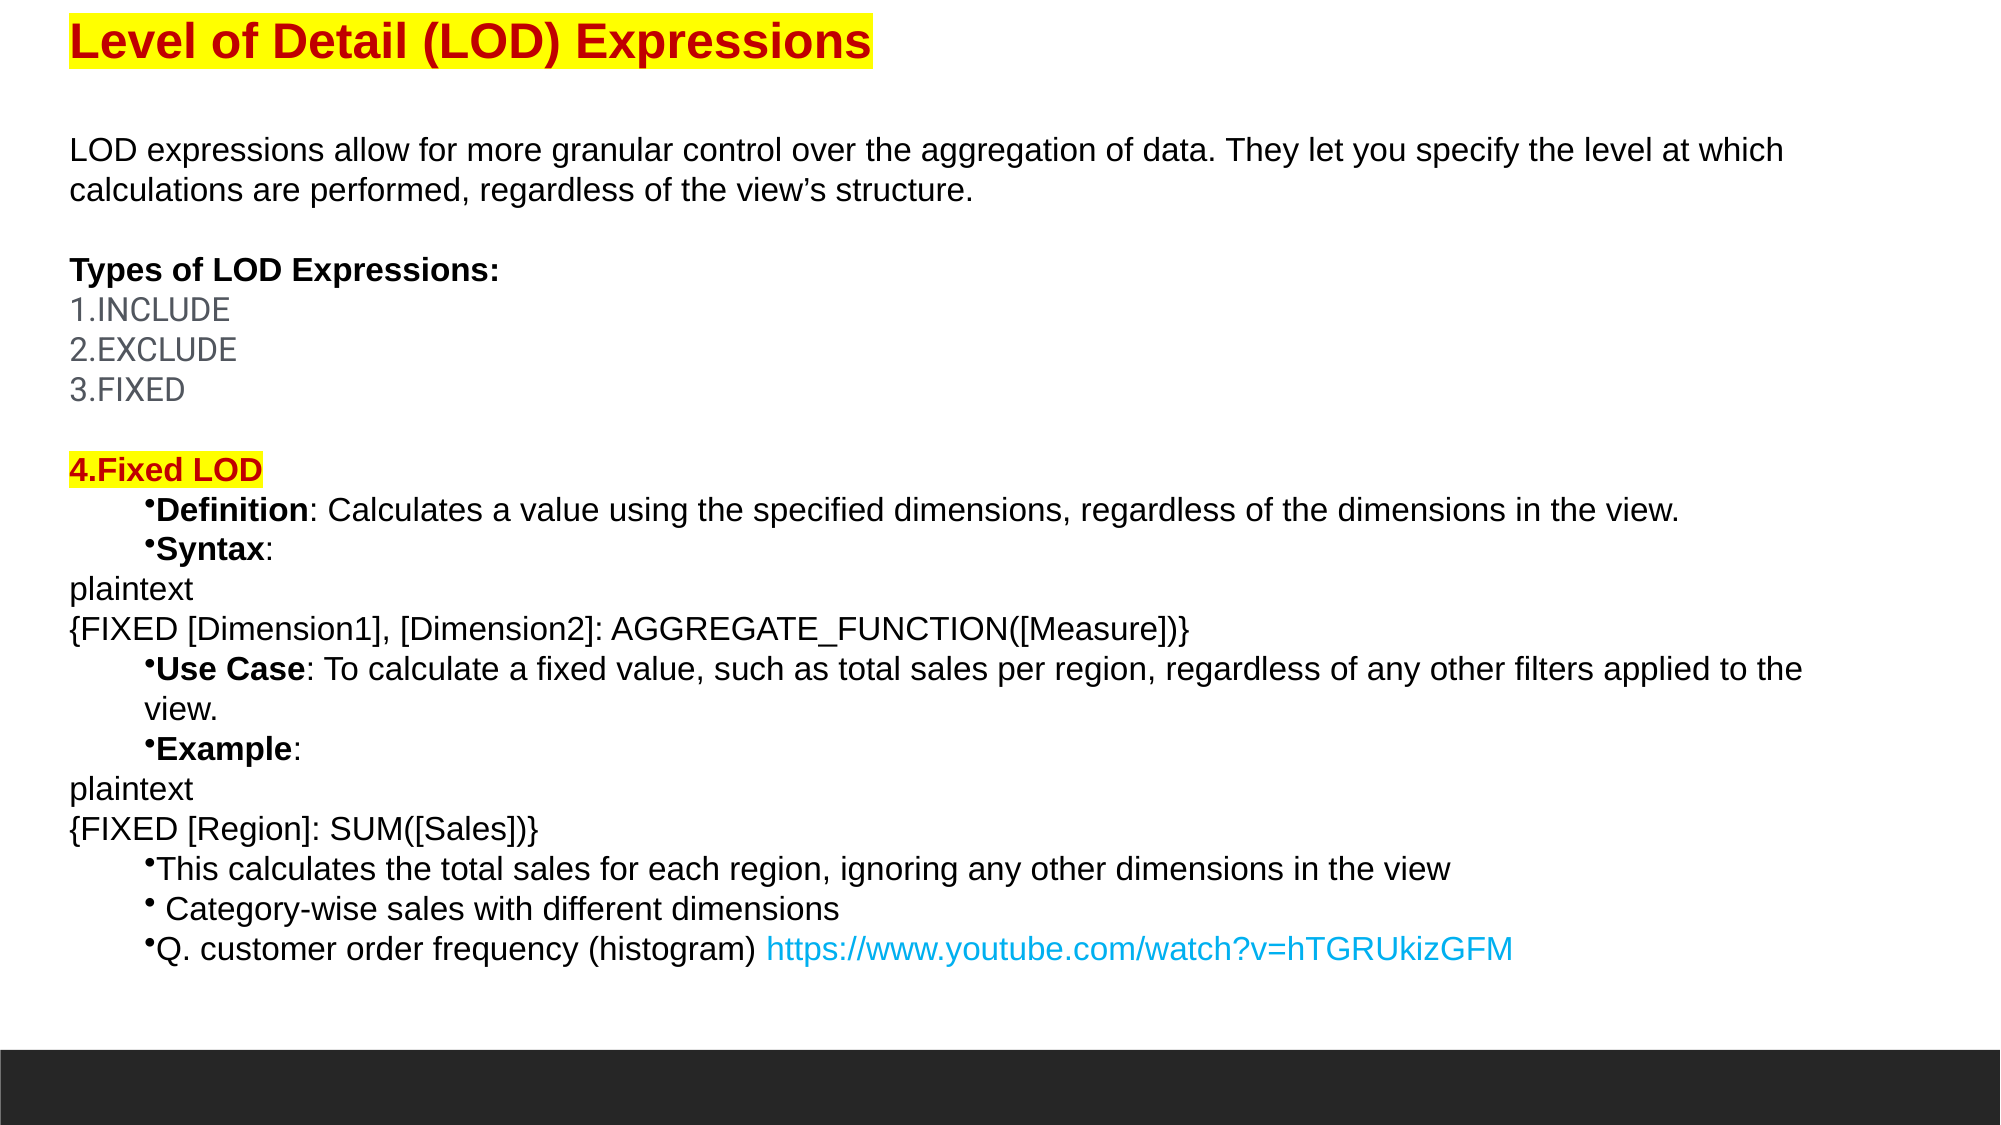

Level of Detail (LOD) Expressions

LOD expressions allow for more granular control over the aggregation of data. They let you specify the level at which calculations are performed, regardless of the view’s structure.

Types of LOD Expressions:
INCLUDE
EXCLUDE
FIXED

Fixed LOD
Definition: Calculates a value using the specified dimensions, regardless of the dimensions in the view.
Syntax:
plaintext
{FIXED [Dimension1], [Dimension2]: AGGREGATE_FUNCTION([Measure])}
Use Case: To calculate a fixed value, such as total sales per region, regardless of any other filters applied to the view.
Example:
plaintext
{FIXED [Region]: SUM([Sales])}
This calculates the total sales for each region, ignoring any other dimensions in the view
 Category-wise sales with different dimensions
Q. customer order frequency (histogram) https://www.youtube.com/watch?v=hTGRUkizGFM